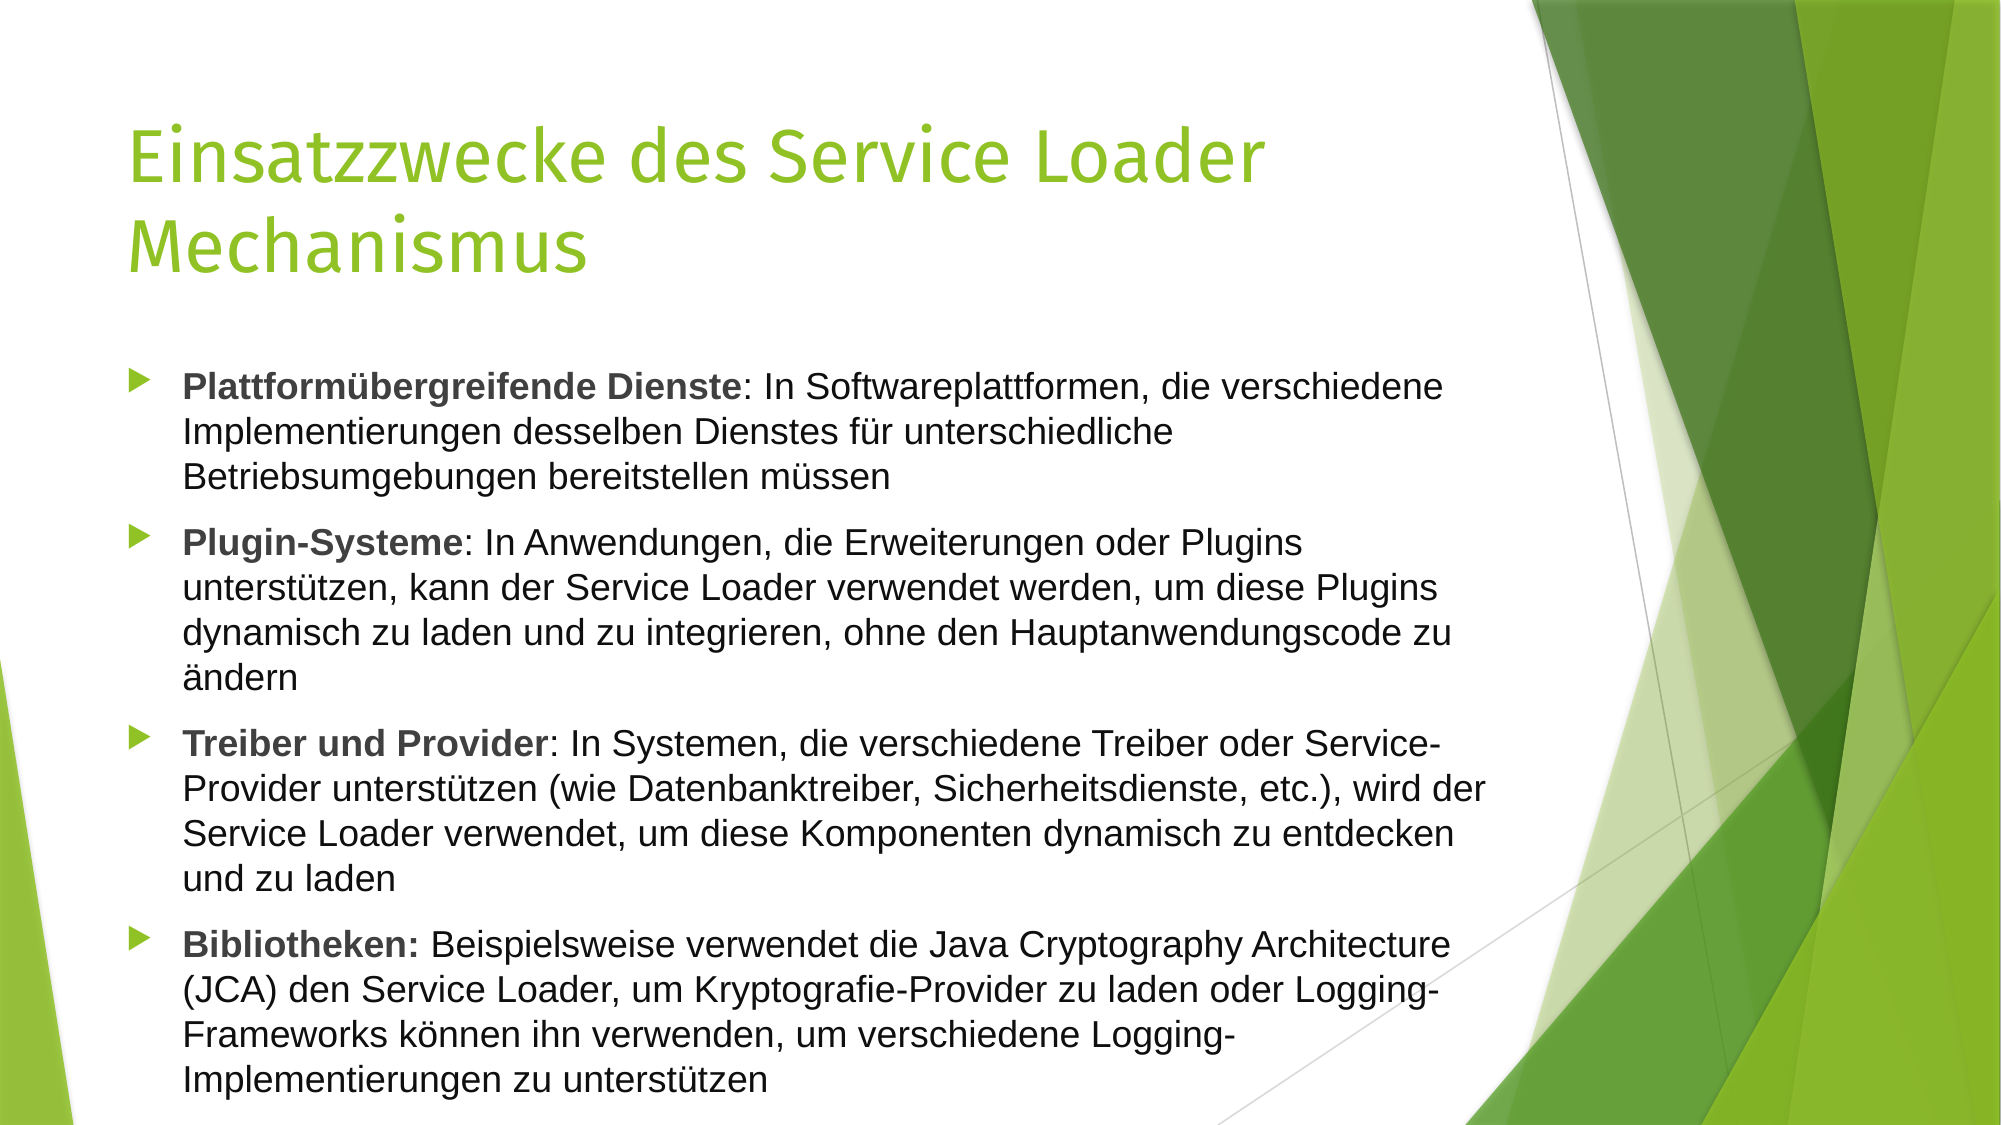

# Einsatzzwecke des Service Loader Mechanismus
Plattformübergreifende Dienste: In Softwareplattformen, die verschiedene Implementierungen desselben Dienstes für unterschiedliche Betriebsumgebungen bereitstellen müssen
Plugin-Systeme: In Anwendungen, die Erweiterungen oder Plugins unterstützen, kann der Service Loader verwendet werden, um diese Plugins dynamisch zu laden und zu integrieren, ohne den Hauptanwendungscode zu ändern
Treiber und Provider: In Systemen, die verschiedene Treiber oder Service-Provider unterstützen (wie Datenbanktreiber, Sicherheitsdienste, etc.), wird der Service Loader verwendet, um diese Komponenten dynamisch zu entdecken und zu laden
Bibliotheken: Beispielsweise verwendet die Java Cryptography Architecture (JCA) den Service Loader, um Kryptografie-Provider zu laden oder Logging-Frameworks können ihn verwenden, um verschiedene Logging-Implementierungen zu unterstützen